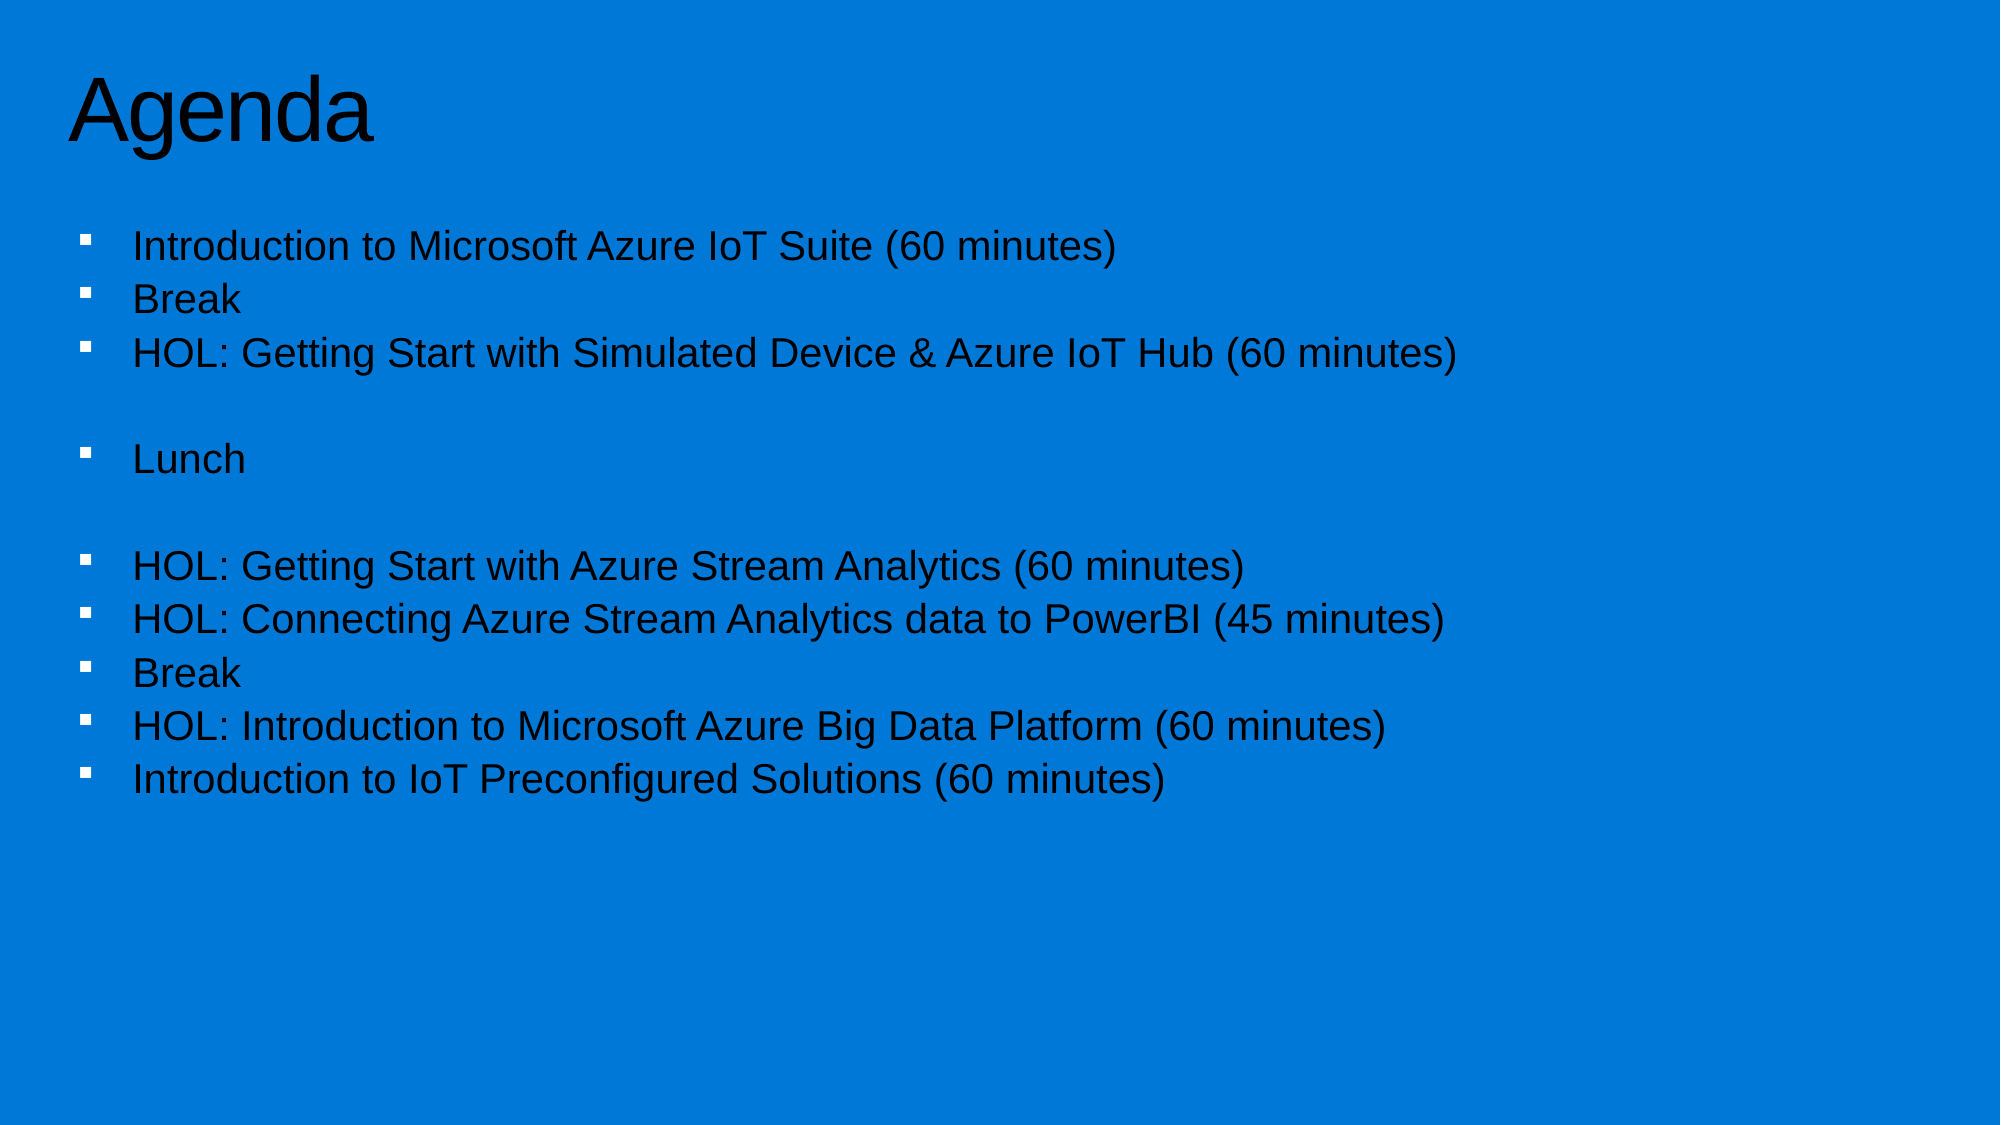

# Agenda
Introduction to Microsoft Azure IoT Suite (60 minutes)
Break
HOL: Getting Start with Simulated Device & Azure IoT Hub (60 minutes)

Lunch

HOL: Getting Start with Azure Stream Analytics (60 minutes)
HOL: Connecting Azure Stream Analytics data to PowerBI (45 minutes)
Break
HOL: Introduction to Microsoft Azure Big Data Platform (60 minutes)
Introduction to IoT Preconfigured Solutions (60 minutes)